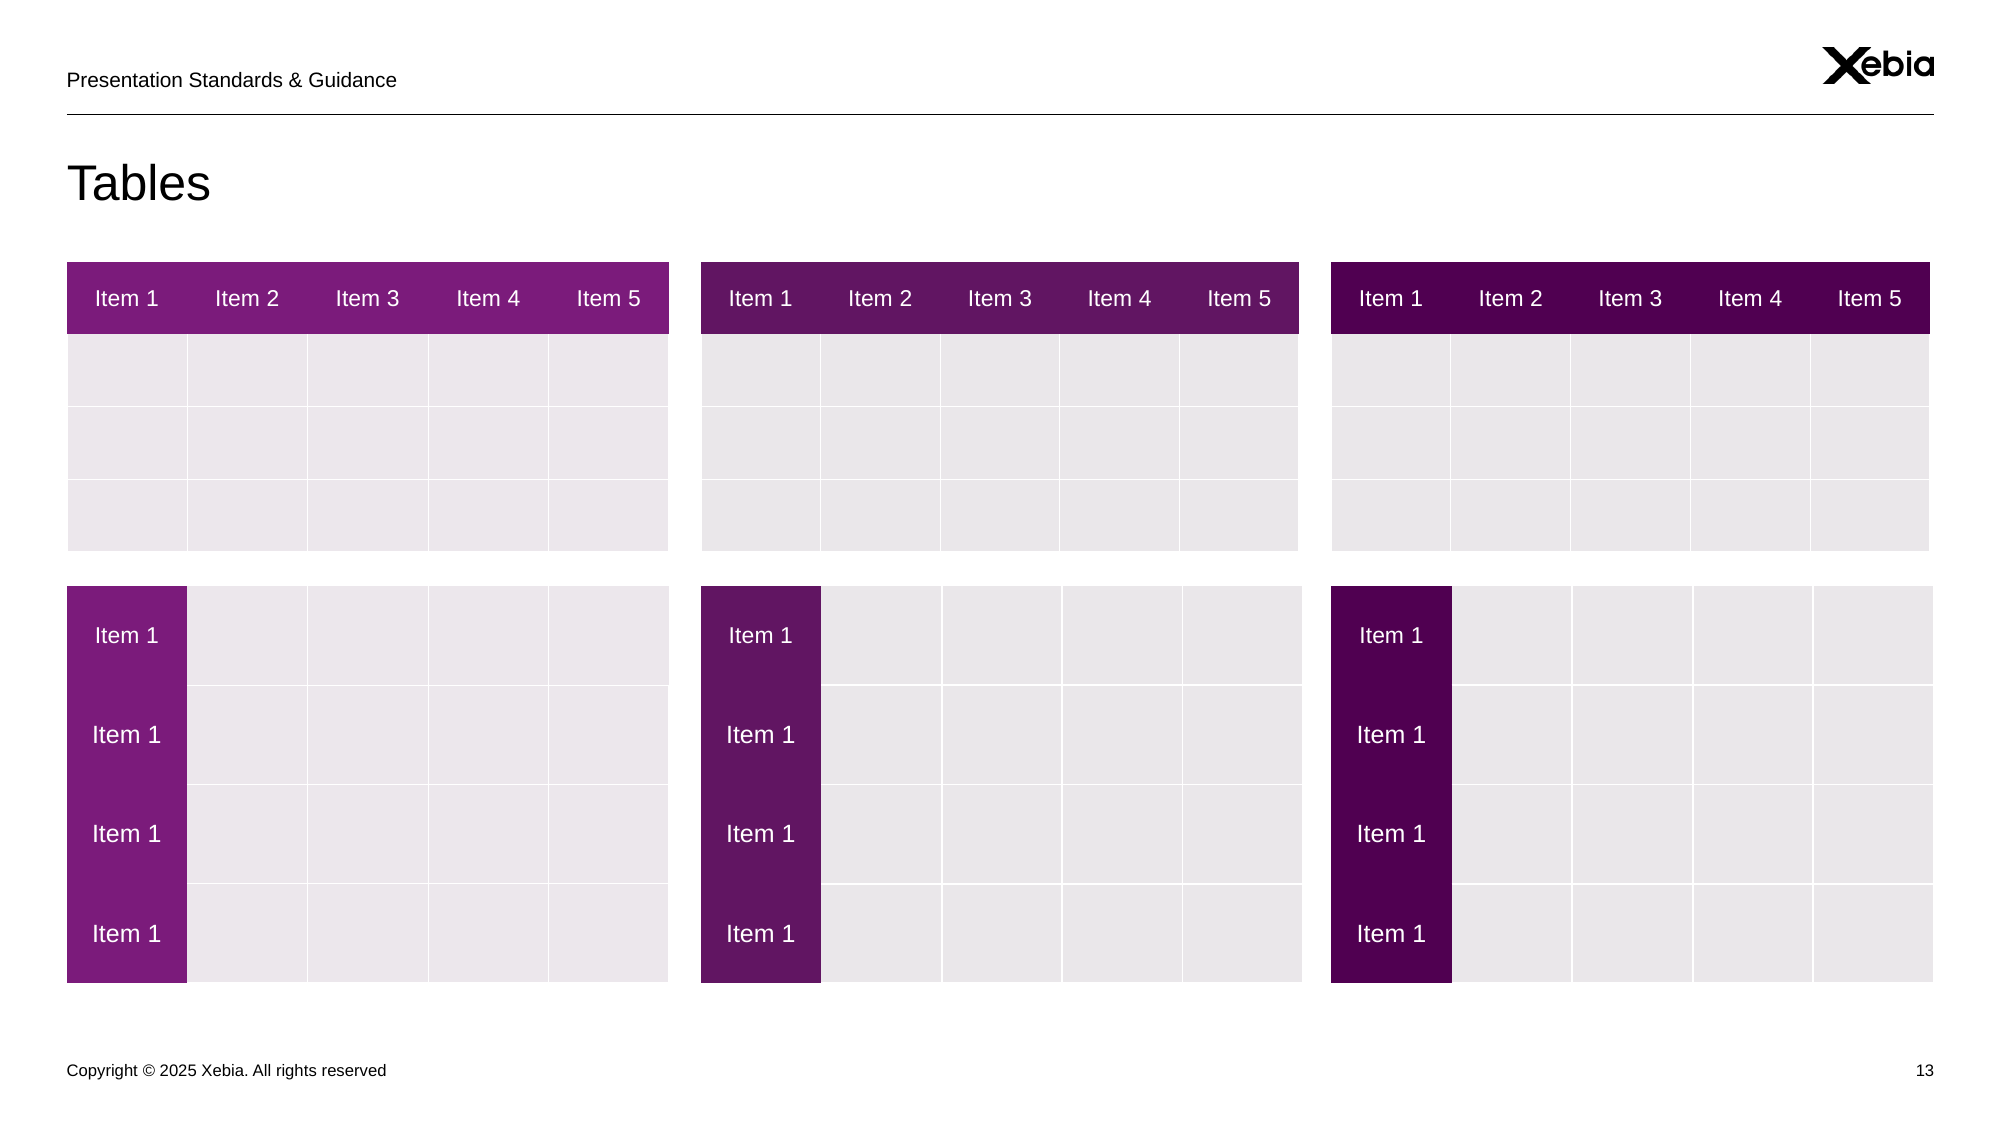

Presentation Standards & Guidance
# Tables
| Item 1 | Item 2 | Item 3 | Item 4 | Item 5 |
| --- | --- | --- | --- | --- |
|  |  |  |  |  |
|  |  |  |  |  |
|  |  |  |  |  |
| Item 1 | Item 2 | Item 3 | Item 4 | Item 5 |
| --- | --- | --- | --- | --- |
|  |  |  |  |  |
|  |  |  |  |  |
|  |  |  |  |  |
| Item 1 | Item 2 | Item 3 | Item 4 | Item 5 |
| --- | --- | --- | --- | --- |
|  |  |  |  |  |
|  |  |  |  |  |
|  |  |  |  |  |
| Item 1 |  |  |  |  |
| --- | --- | --- | --- | --- |
| Item 1 |  |  |  |  |
| Item 1 |  |  |  |  |
| Item 1 |  |  |  |  |
| Item 1 |  |  |  |  |
| --- | --- | --- | --- | --- |
| Item 1 |  |  |  |  |
| Item 1 |  |  |  |  |
| Item 1 |  |  |  |  |
| Item 1 |  |  |  |  |
| --- | --- | --- | --- | --- |
| Item 1 |  |  |  |  |
| Item 1 |  |  |  |  |
| Item 1 |  |  |  |  |
Copyright © 2025 Xebia. All rights reserved
13